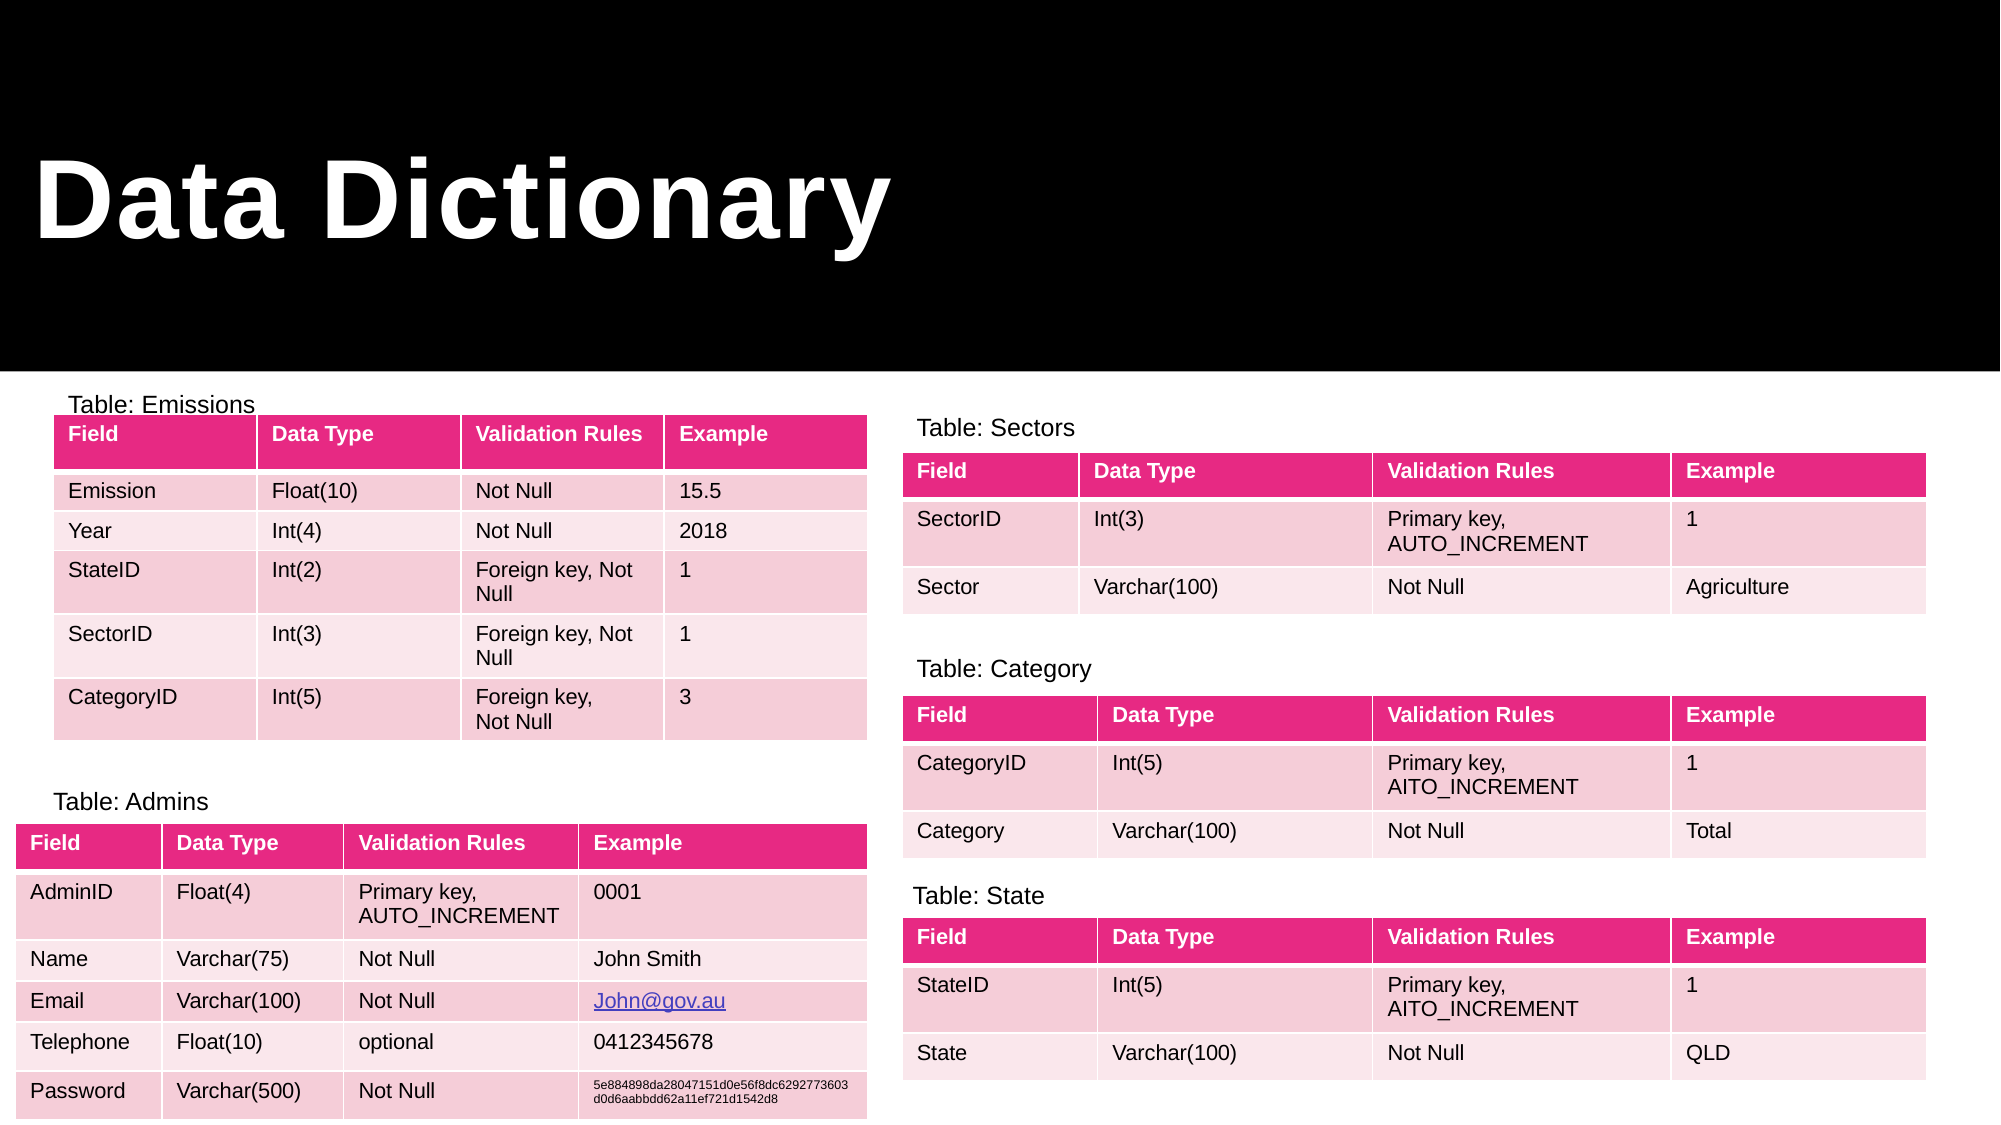

# Data Dictionary
Table: Emissions
Table: Sectors
| Field | Data Type | Validation Rules | Example |
| --- | --- | --- | --- |
| Emission | Float(10) | Not Null | 15.5 |
| Year | Int(4) | Not Null | 2018 |
| StateID | Int(2) | Foreign key, Not Null | 1 |
| SectorID | Int(3) | Foreign key, Not Null | 1 |
| CategoryID | Int(5) | Foreign key, Not Null | 3 |
| Field | Data Type | Validation Rules | Example |
| --- | --- | --- | --- |
| SectorID | Int(3) | Primary key, AUTO\_INCREMENT | 1 |
| Sector | Varchar(100) | Not Null | Agriculture |
Table: Category
| Field | Data Type | Validation Rules | Example |
| --- | --- | --- | --- |
| CategoryID | Int(5) | Primary key, AITO\_INCREMENT | 1 |
| Category | Varchar(100) | Not Null | Total |
Table: Admins
| Field | Data Type | Validation Rules | Example |
| --- | --- | --- | --- |
| AdminID | Float(4) | Primary key, AUTO\_INCREMENT | 0001 |
| Name | Varchar(75) | Not Null | John Smith |
| Email | Varchar(100) | Not Null | John@gov.au |
| Telephone | Float(10) | optional | 0412345678 |
| Password | Varchar(500) | Not Null | 5e884898da28047151d0e56f8dc6292773603d0d6aabbdd62a11ef721d1542d8 |
Table: State
| Field | Data Type | Validation Rules | Example |
| --- | --- | --- | --- |
| StateID | Int(5) | Primary key, AITO\_INCREMENT | 1 |
| State | Varchar(100) | Not Null | QLD |